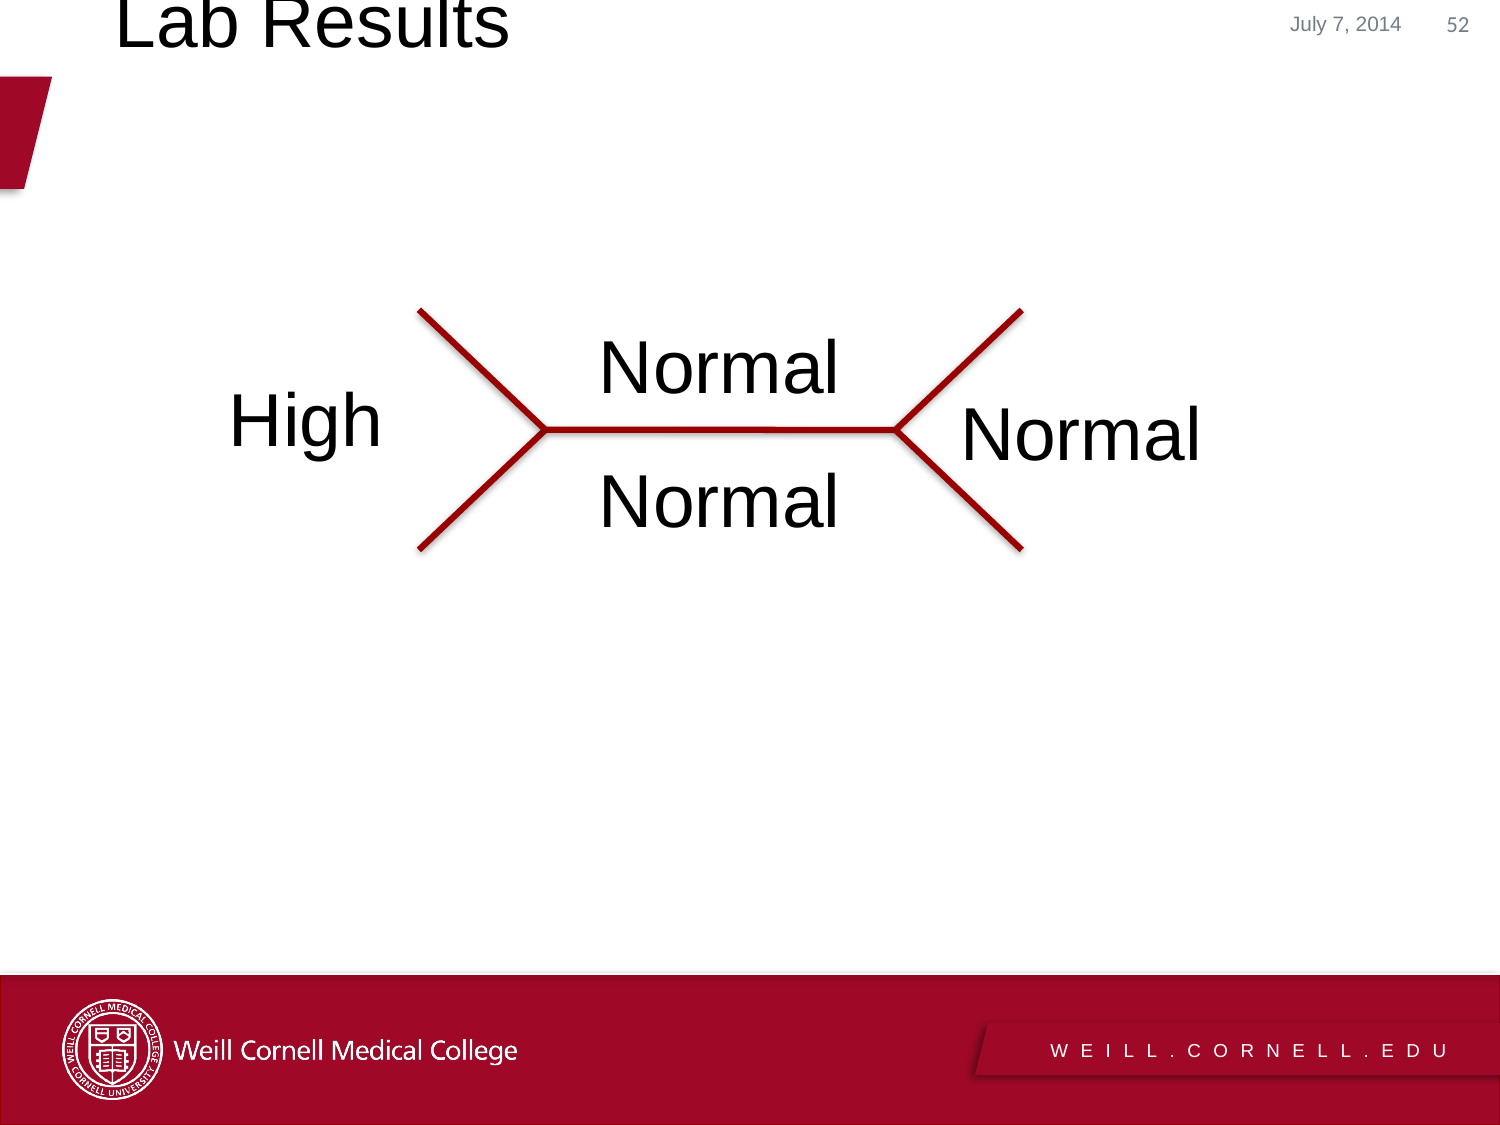

July 7, 2014
52
Lab Results

Normal
High
Normal
Normal